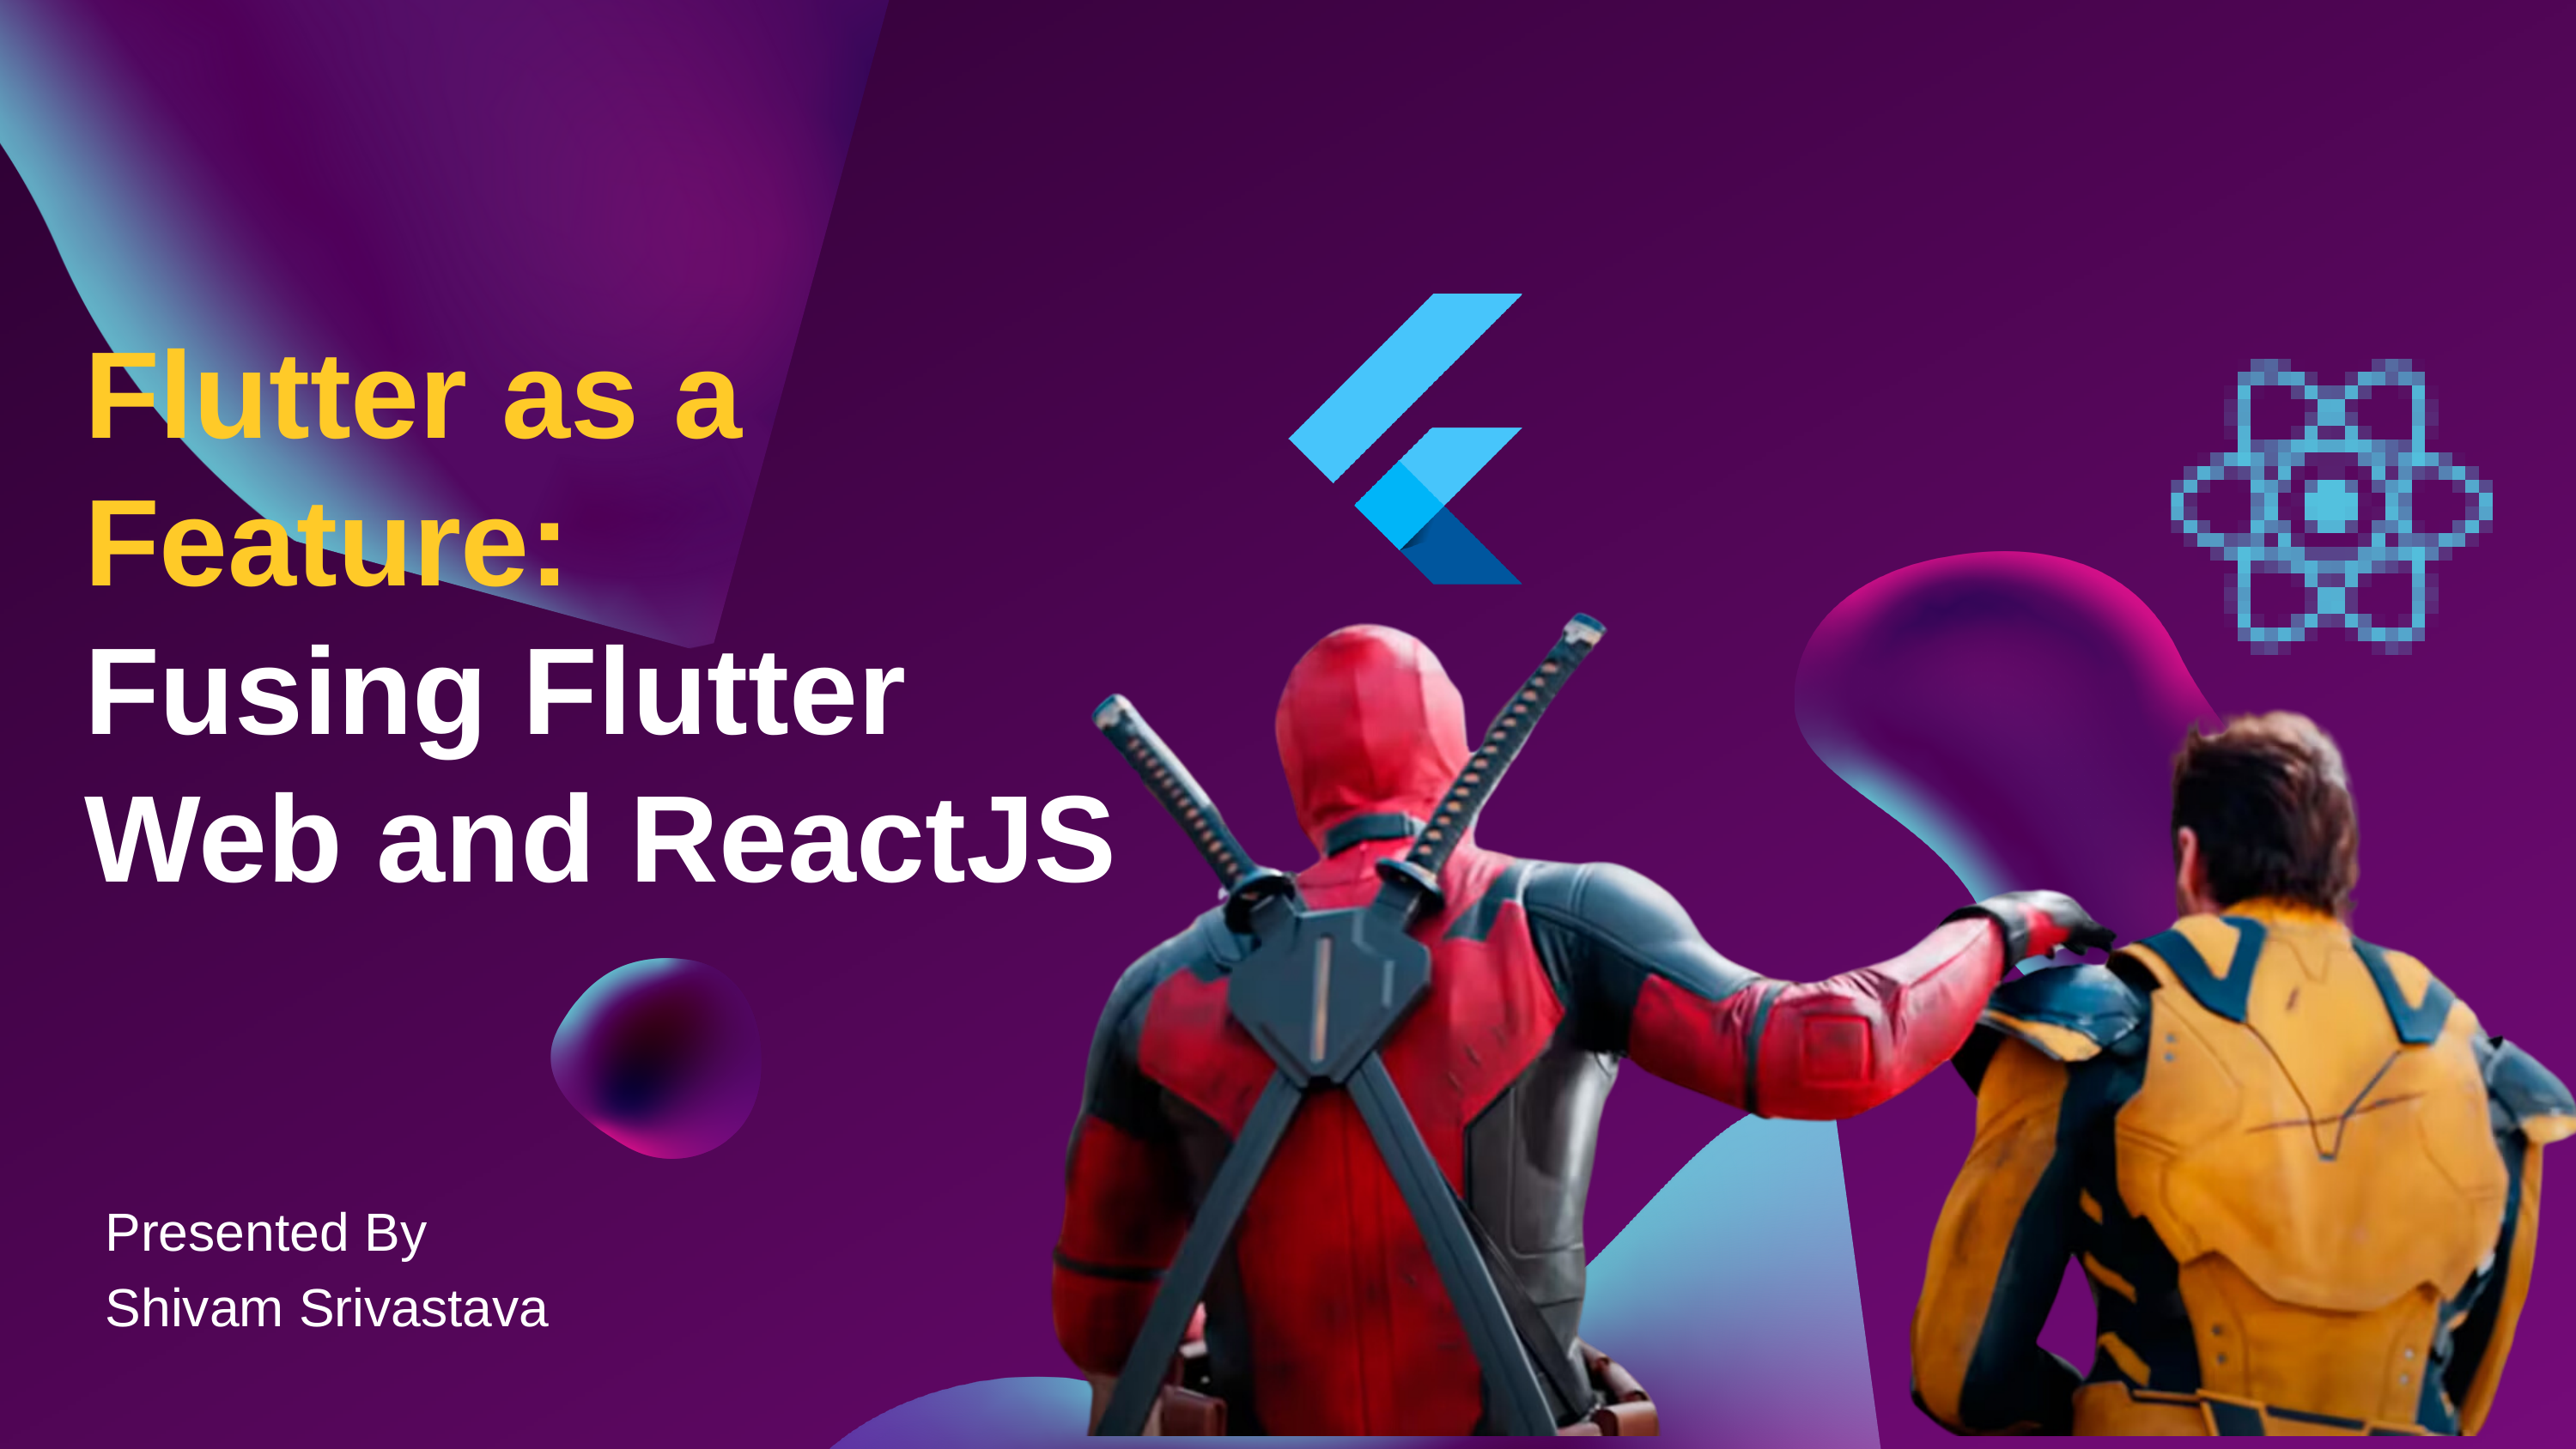

Flutter as a Feature:
Fusing Flutter Web and ReactJS

Presented By
Shivam Srivastava